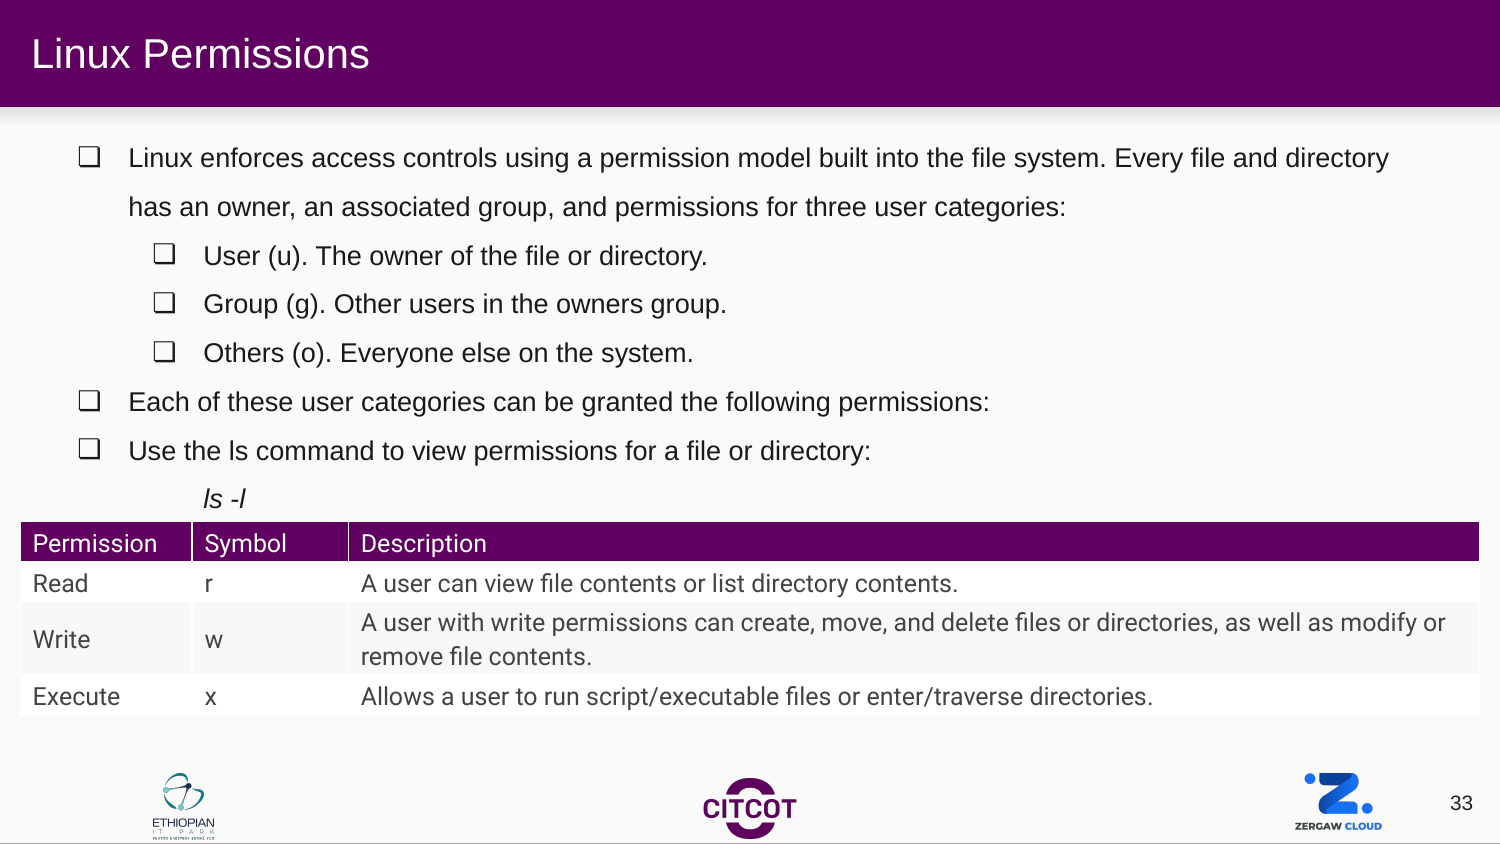

# Linux Permissions
Linux enforces access controls using a permission model built into the file system. Every file and directory has an owner, an associated group, and permissions for three user categories:
User (u). The owner of the file or directory.
Group (g). Other users in the owners group.
Others (o). Everyone else on the system.
Each of these user categories can be granted the following permissions:
Use the ls command to view permissions for a file or directory:
ls -l
| Permission | Symbol | Description |
| --- | --- | --- |
| Read | r | A user can view file contents or list directory contents. |
| Write | w | A user with write permissions can create, move, and delete files or directories, as well as modify or remove file contents. |
| Execute | x | Allows a user to run script/executable files or enter/traverse directories. |
33